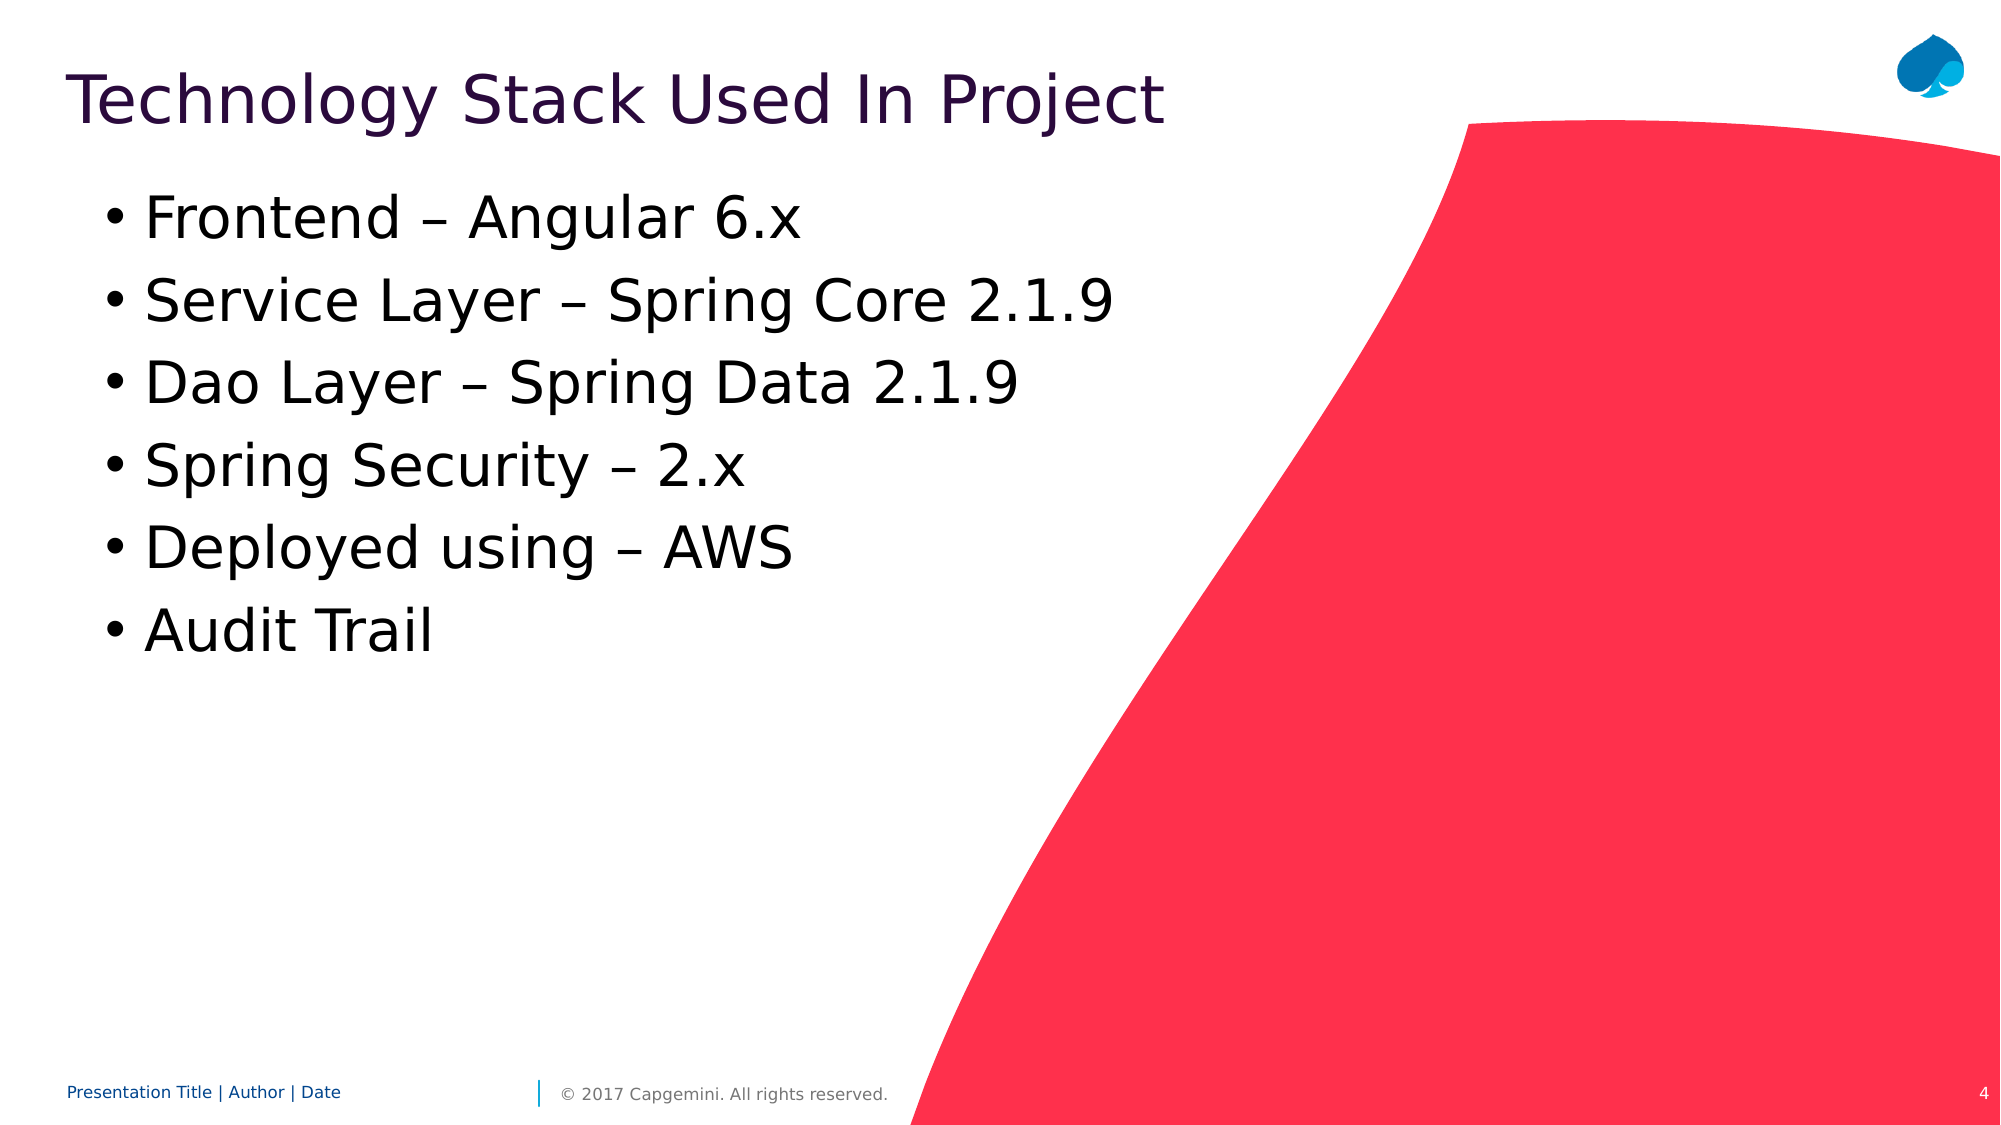

# Technology Stack Used In Project
 Frontend – Angular 6.x
 Service Layer – Spring Core 2.1.9
 Dao Layer – Spring Data 2.1.9
 Spring Security – 2.x
 Deployed using – AWS
 Audit Trail